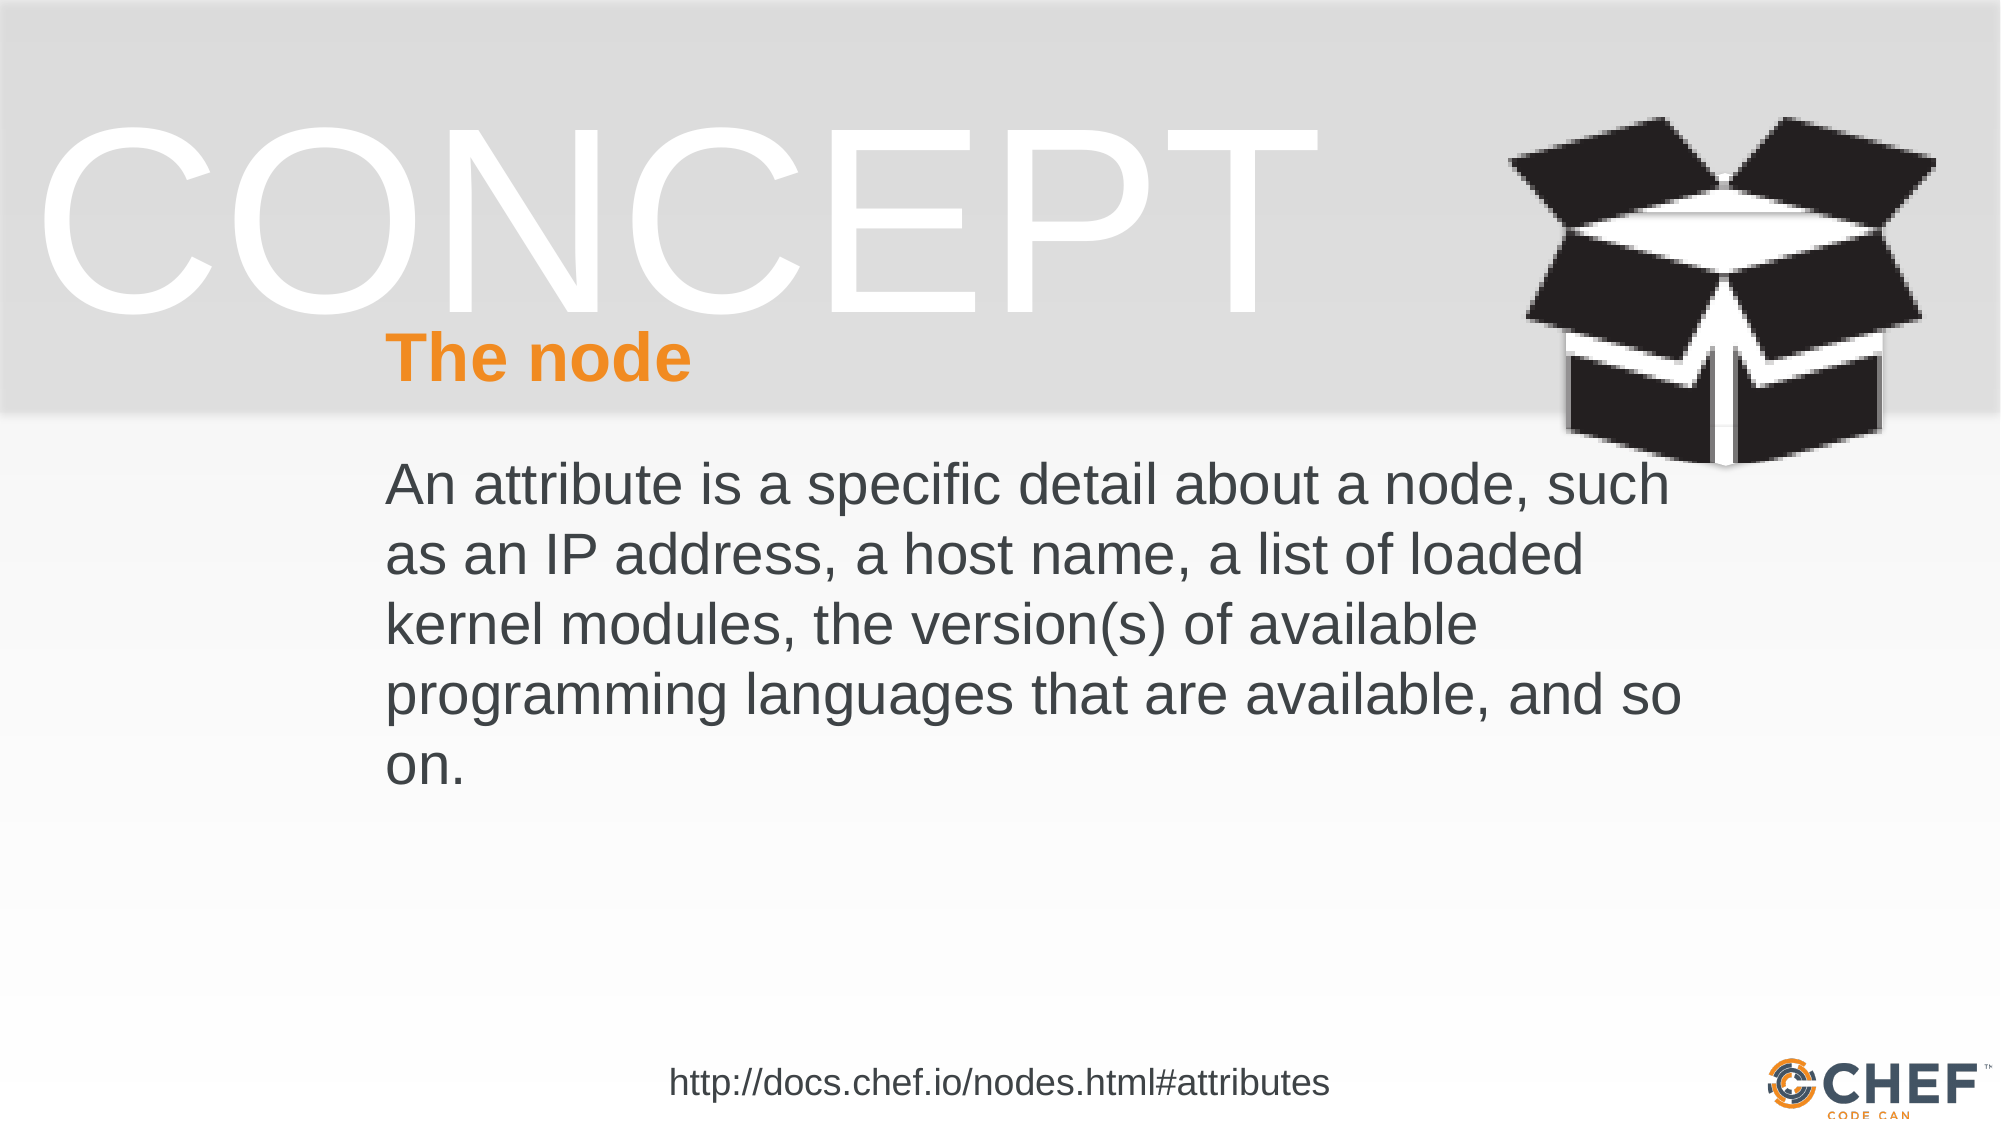

# The node
An attribute is a specific detail about a node, such as an IP address, a host name, a list of loaded kernel modules, the version(s) of available programming languages that are available, and so on.
http://docs.chef.io/nodes.html#attributes